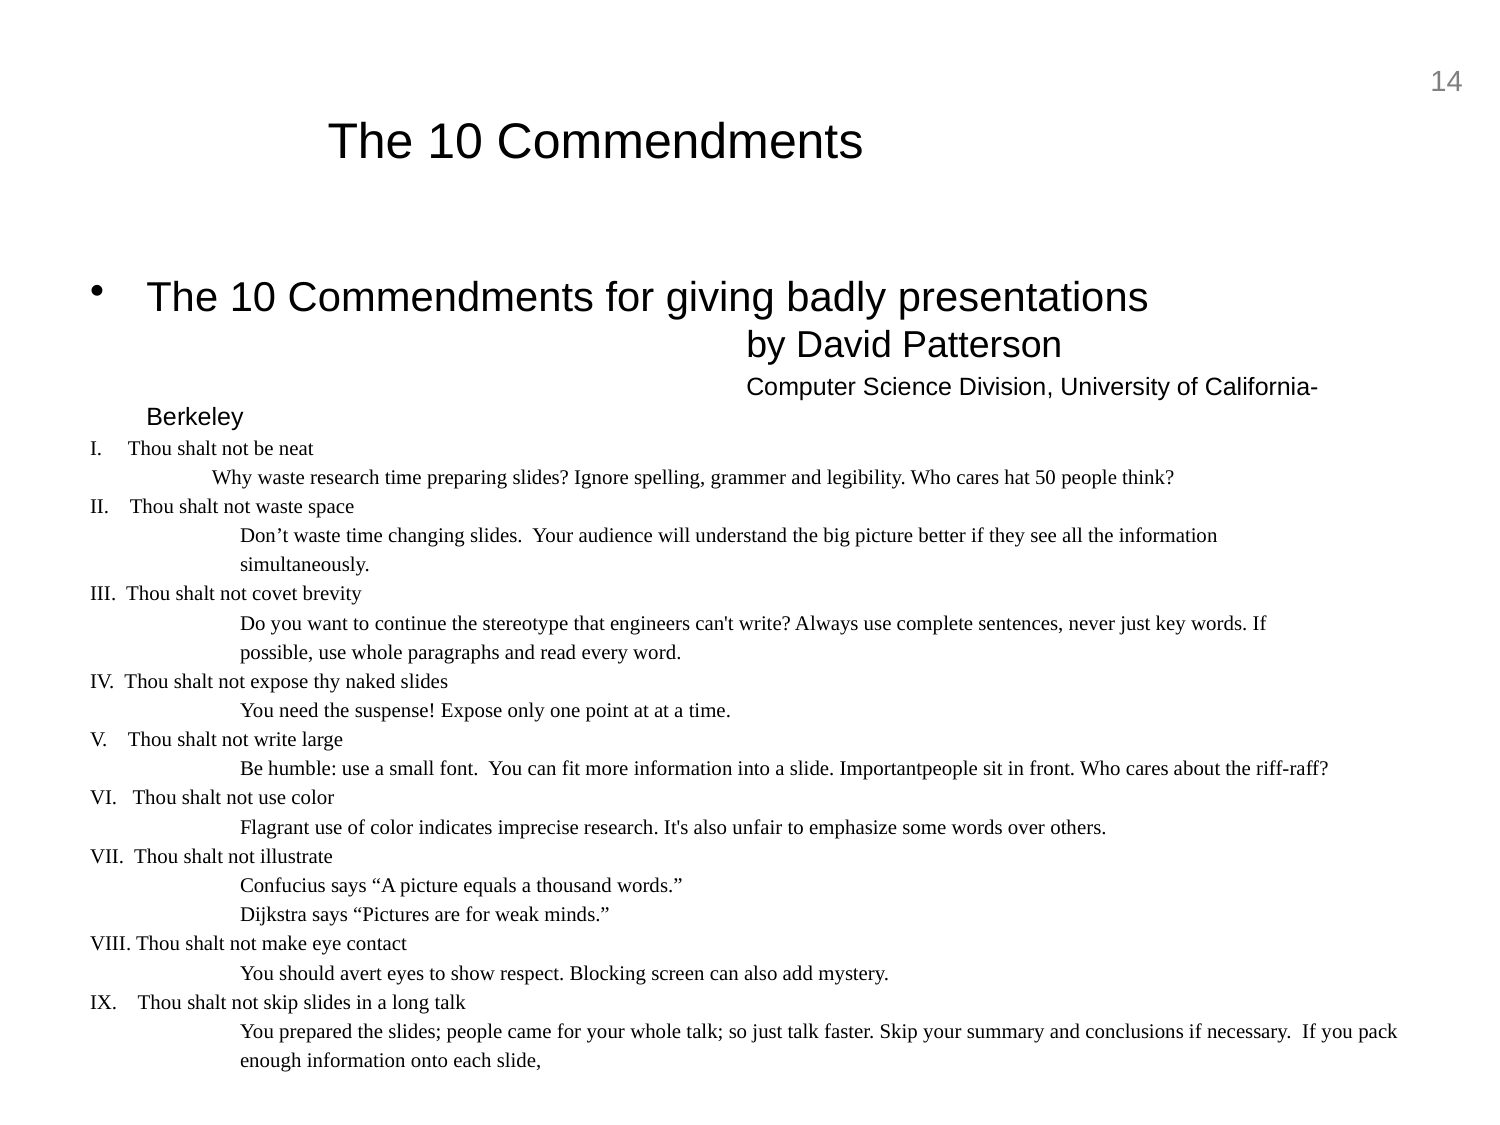

# The 10 Commendments
14
The 10 Commendments for giving badly presentations
				by David Patterson
					Computer Science Division, University of California-Berkeley
I.     Thou shalt not be neat
	Why waste research time preparing slides? Ignore spelling, grammer and legibility. Who cares hat 50 people think?
II.    Thou shalt not waste space
Don’t waste time changing slides.  Your audience will understand the big picture better if they see all the information
simultaneously.
III.  Thou shalt not covet brevity
Do you want to continue the stereotype that engineers can't write? Always use complete sentences, never just key words. If
possible, use whole paragraphs and read every word.
IV.  Thou shalt not expose thy naked slides
You need the suspense! Expose only one point at at a time.
V.    Thou shalt not write large
Be humble: use a small font.  You can fit more information into a slide. Importantpeople sit in front. Who cares about the riff-raff?
VI.   Thou shalt not use color
Flagrant use of color indicates imprecise research. It's also unfair to emphasize some words over others.
VII.  Thou shalt not illustrate
Confucius says “A picture equals a thousand words.”
Dijkstra says “Pictures are for weak minds.”
VIII. Thou shalt not make eye contact
You should avert eyes to show respect. Blocking screen can also add mystery.
IX.    Thou shalt not skip slides in a long talk
You prepared the slides; people came for your whole talk; so just talk faster. Skip your summary and conclusions if necessary.  If you pack
enough information onto each slide,